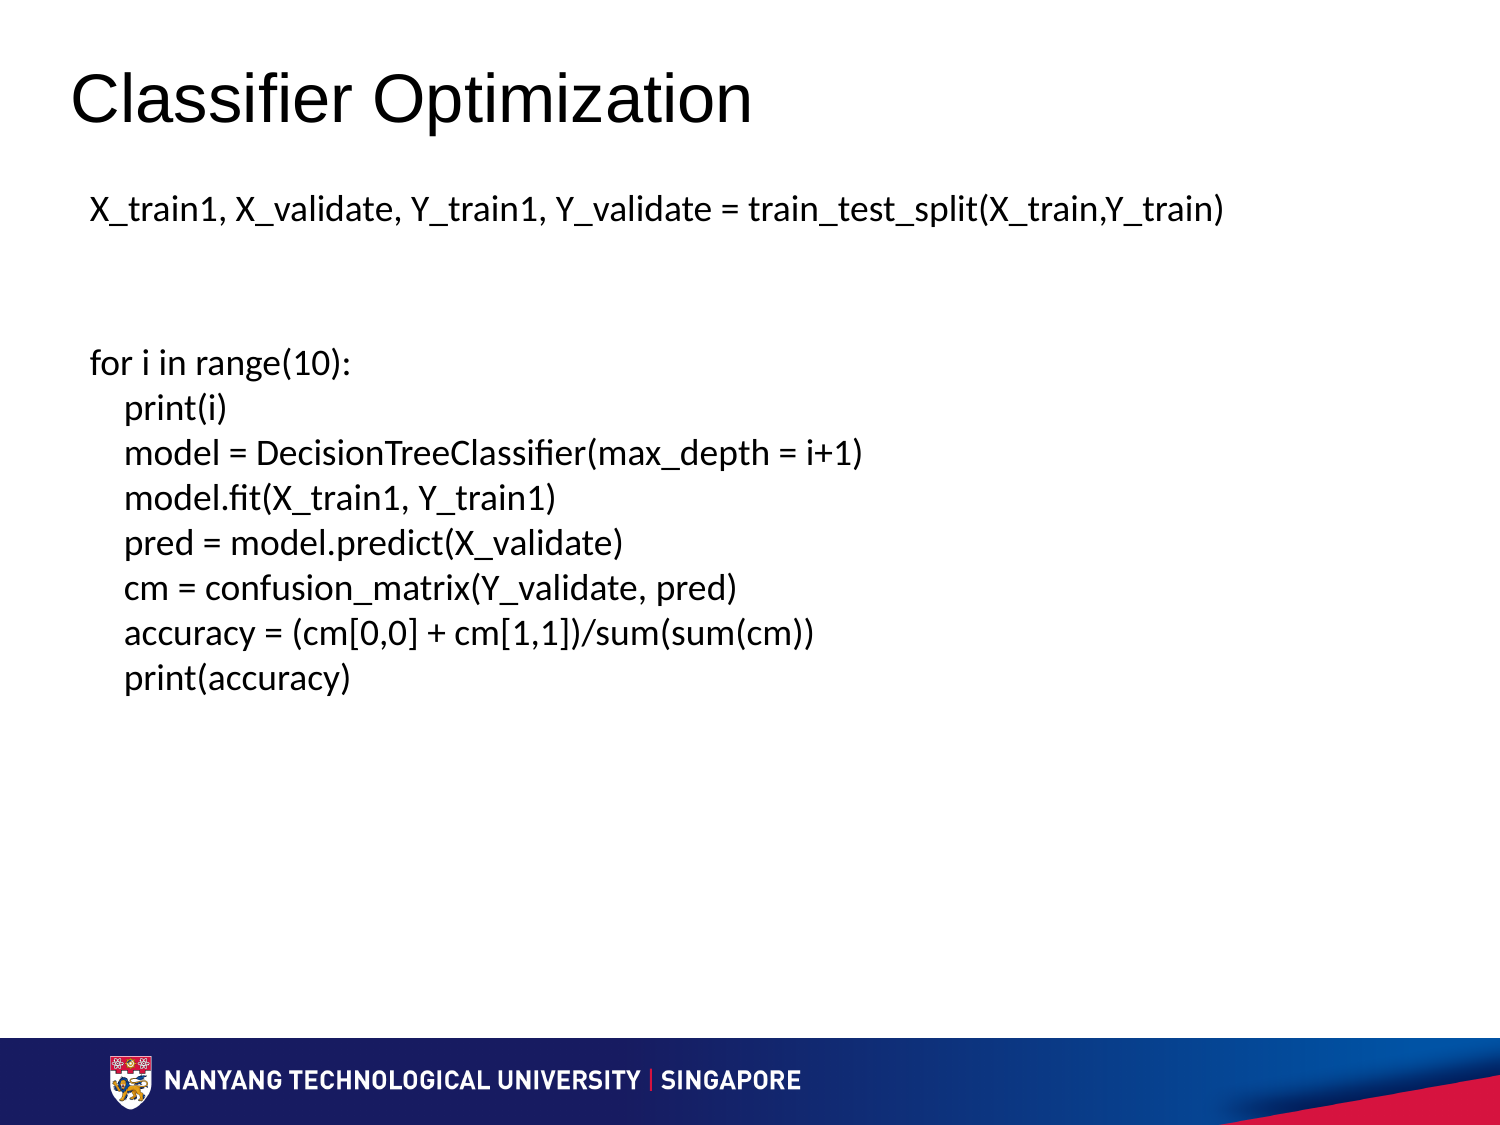

# Classifier Optimization
X_train1, X_validate, Y_train1, Y_validate = train_test_split(X_train,Y_train)

for i in range(10):
    print(i)
    model = DecisionTreeClassifier(max_depth = i+1)
    model.fit(X_train1, Y_train1)
    pred = model.predict(X_validate)
    cm = confusion_matrix(Y_validate, pred)
    accuracy = (cm[0,0] + cm[1,1])/sum(sum(cm))
    print(accuracy)